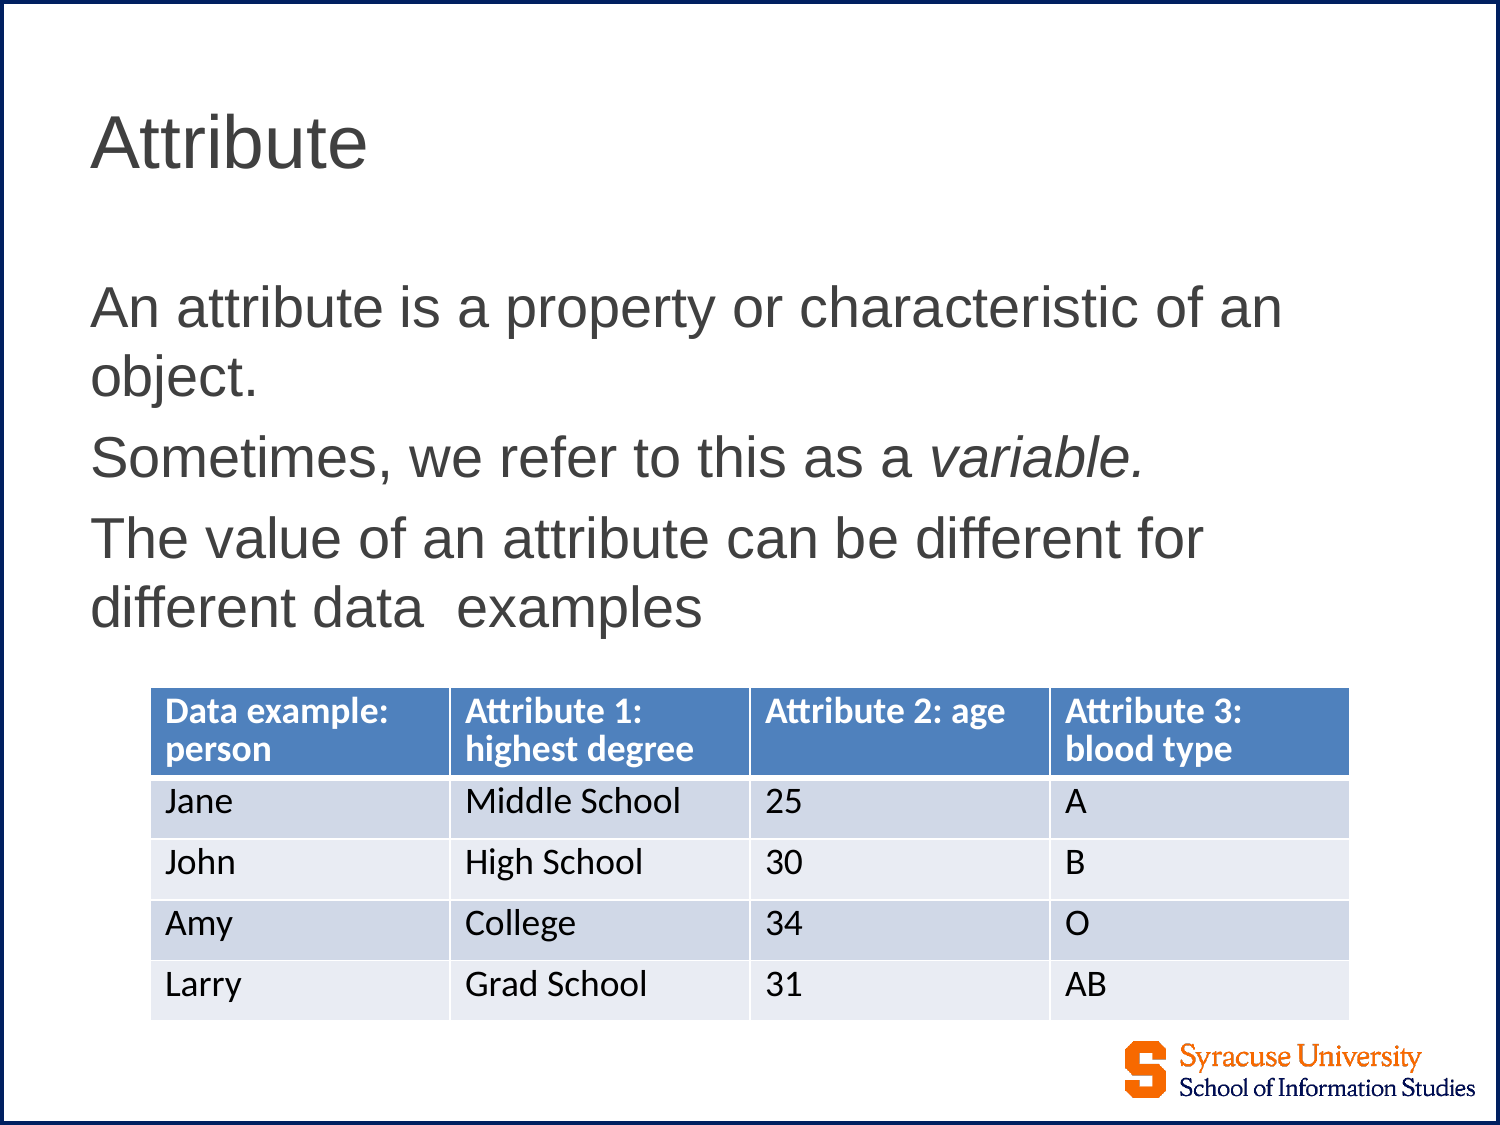

# Attribute
An attribute is a property or characteristic of an object.
Sometimes, we refer to this as a variable.
The value of an attribute can be different for different data  examples
| Data example: person | Attribute 1: highest degree | Attribute 2: age | Attribute 3: blood type |
| --- | --- | --- | --- |
| Jane | Middle School | 25 | A |
| John | High School | 30 | B |
| Amy | College | 34 | O |
| Larry | Grad School | 31 | AB |